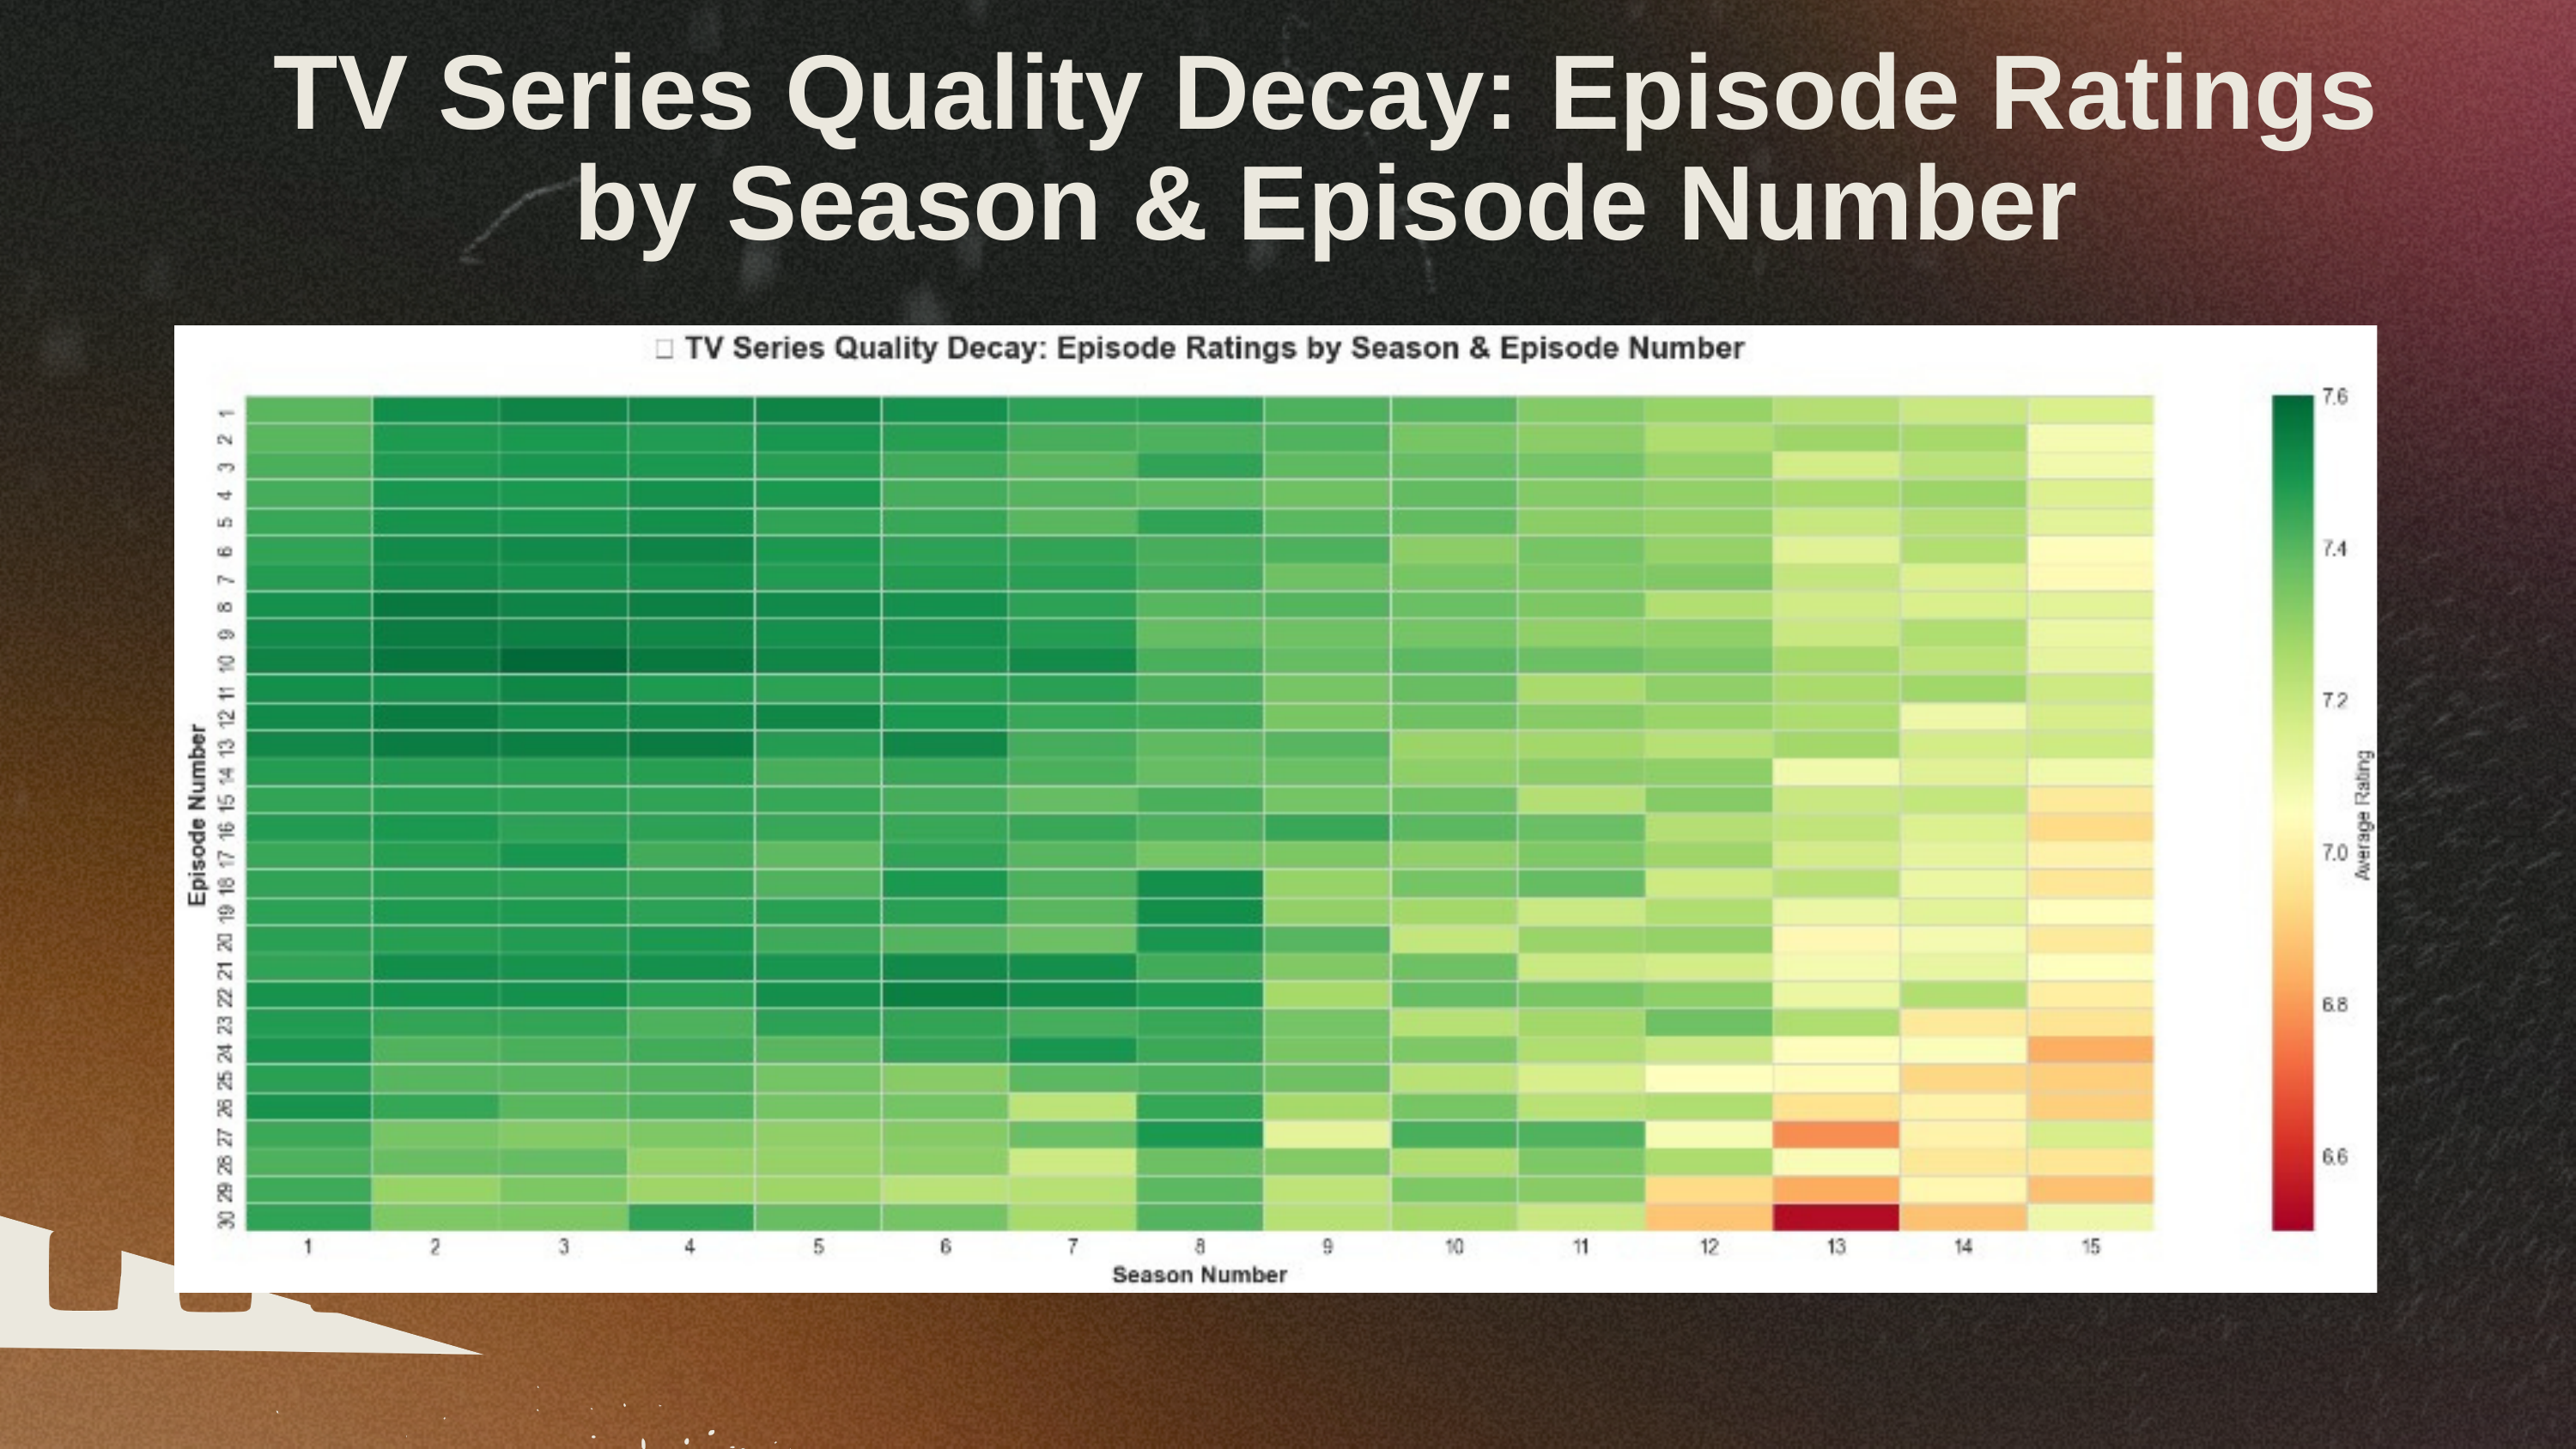

TV Series Quality Decay: Episode Ratings by Season & Episode Number